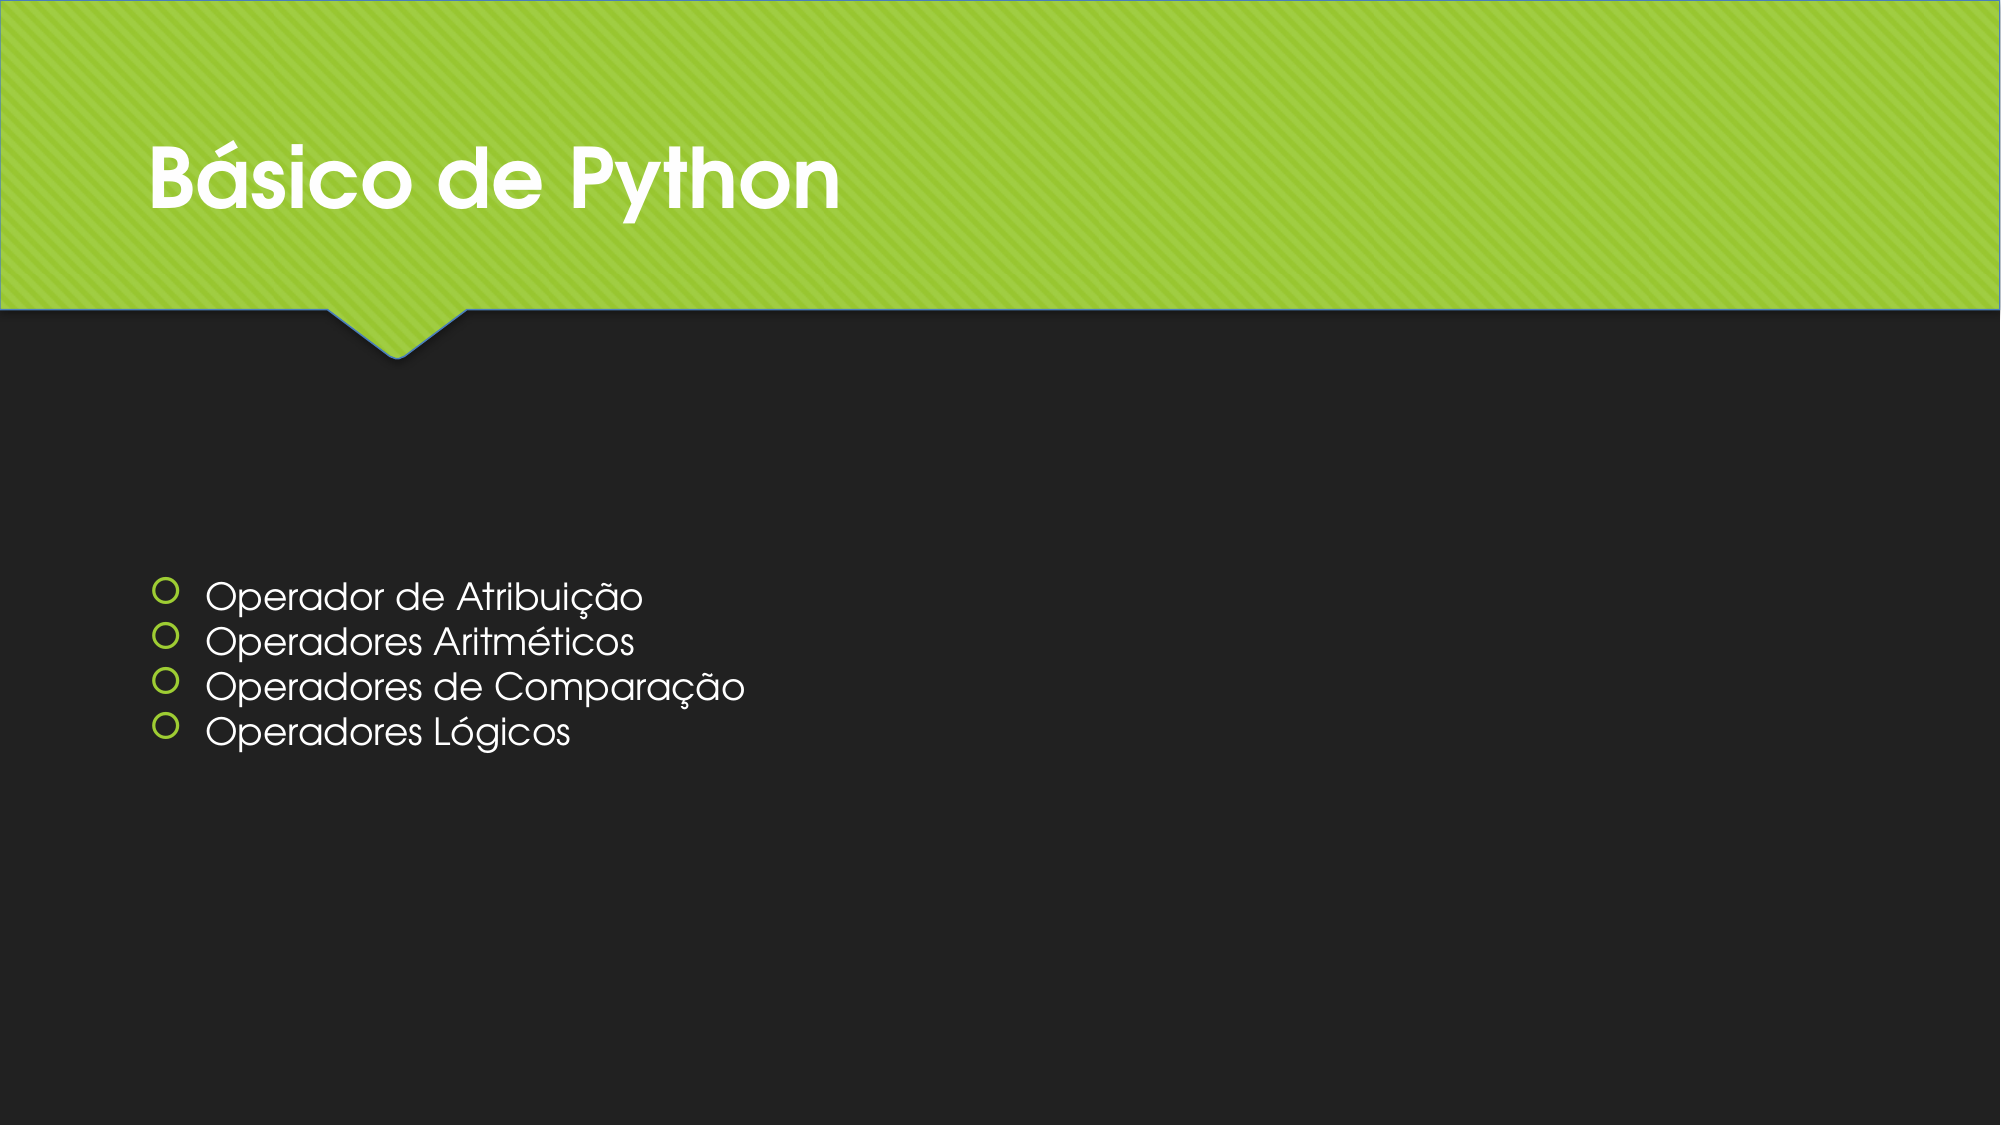

Básico de Python
Operador de Atribuição
Operadores Aritméticos
Operadores de Comparação
Operadores Lógicos